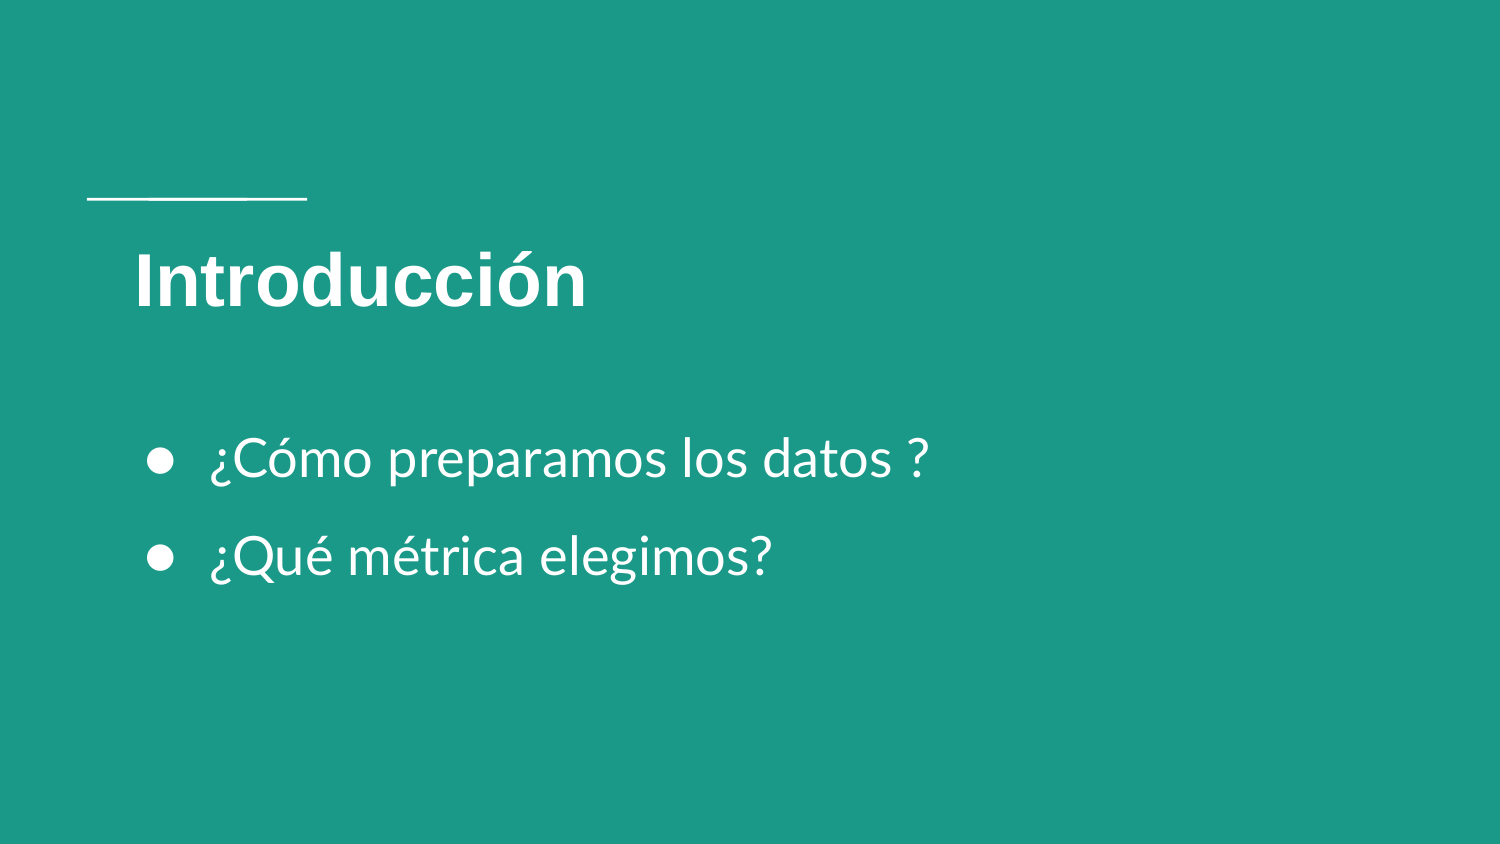

# Introducción
¿Cómo preparamos los datos ?
¿Qué métrica elegimos?